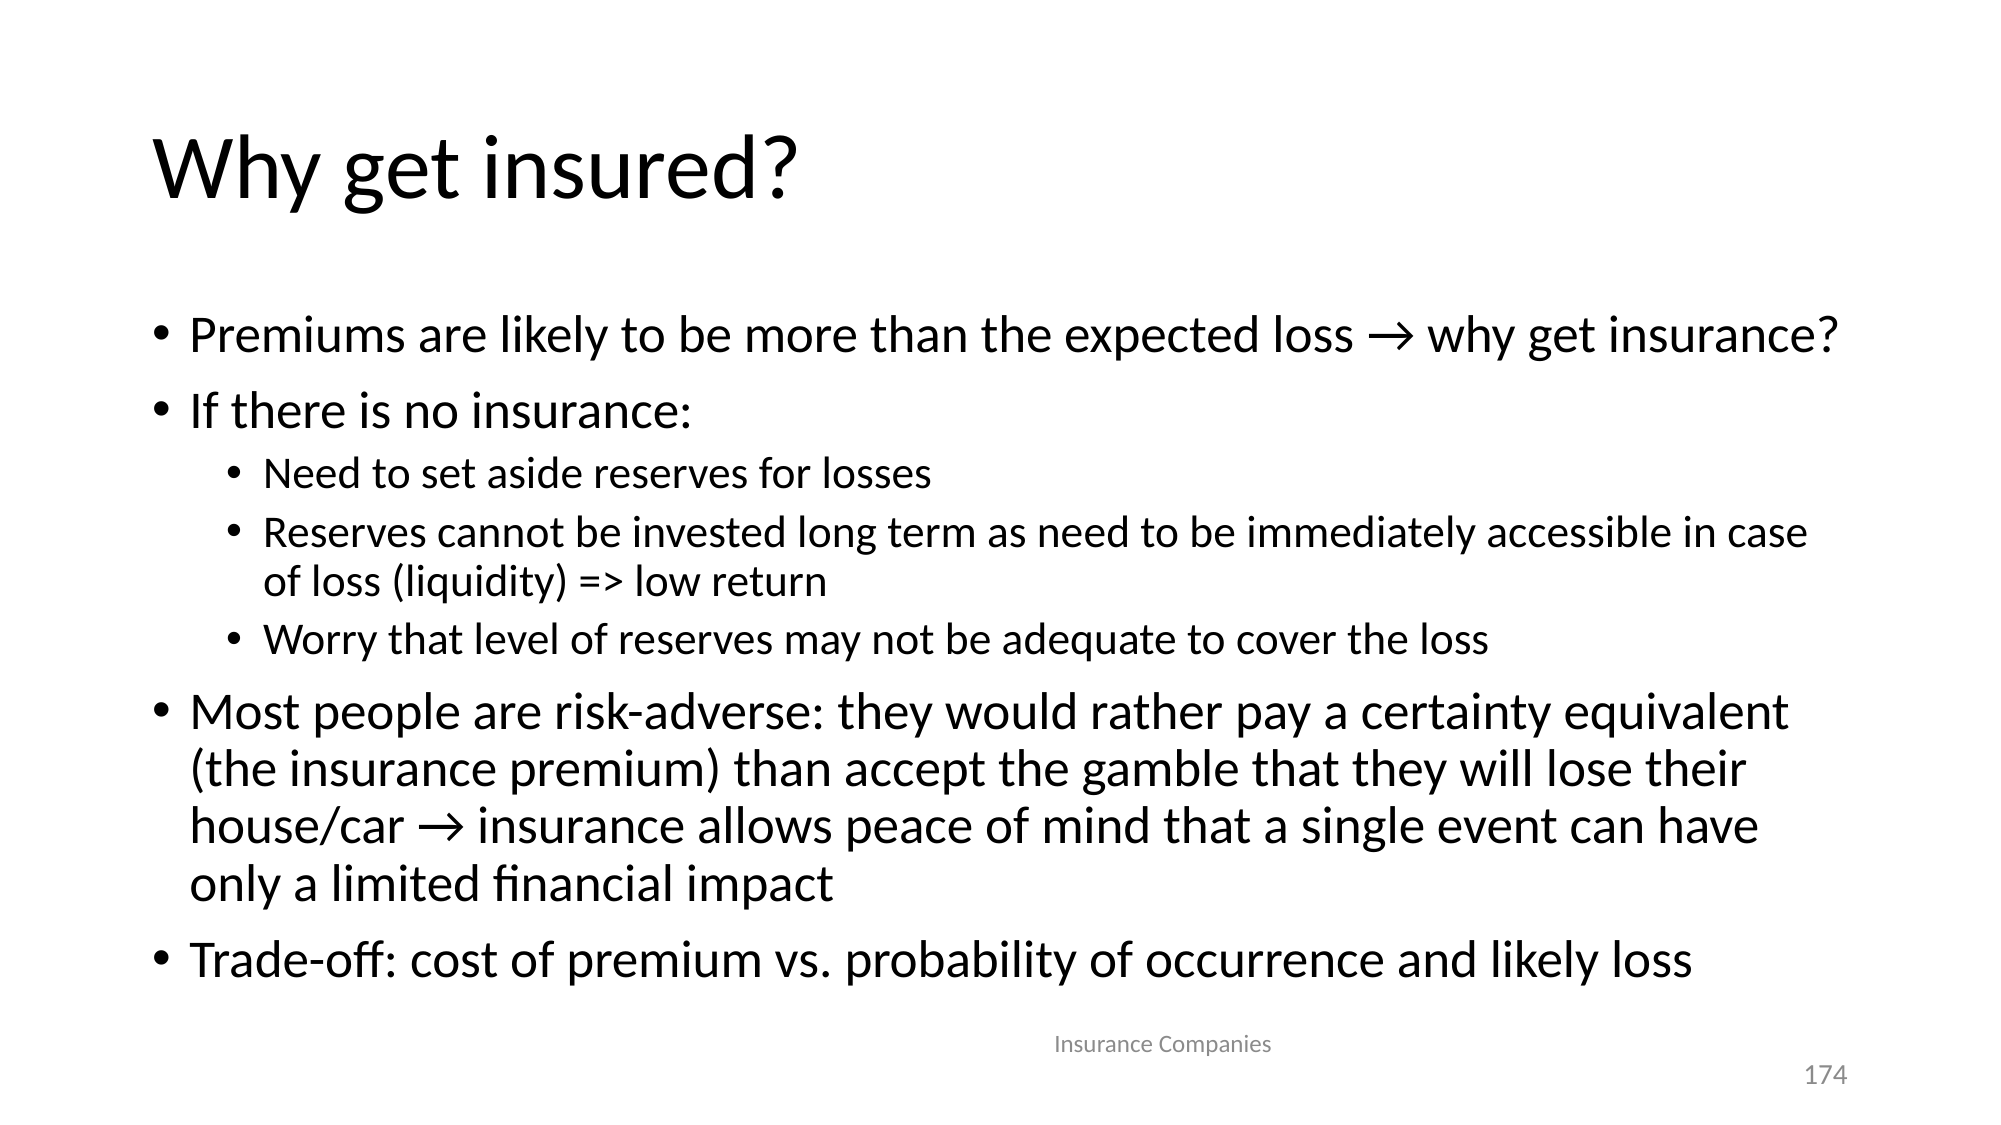

# Why get insured?
Premiums are likely to be more than the expected loss → why get insurance?
If there is no insurance:
Need to set aside reserves for losses
Reserves cannot be invested long term as need to be immediately accessible in case of loss (liquidity) => low return
Worry that level of reserves may not be adequate to cover the loss
Most people are risk-adverse: they would rather pay a certainty equivalent (the insurance premium) than accept the gamble that they will lose their house/car → insurance allows peace of mind that a single event can have only a limited financial impact
Trade-off: cost of premium vs. probability of occurrence and likely loss
Insurance Companies
174